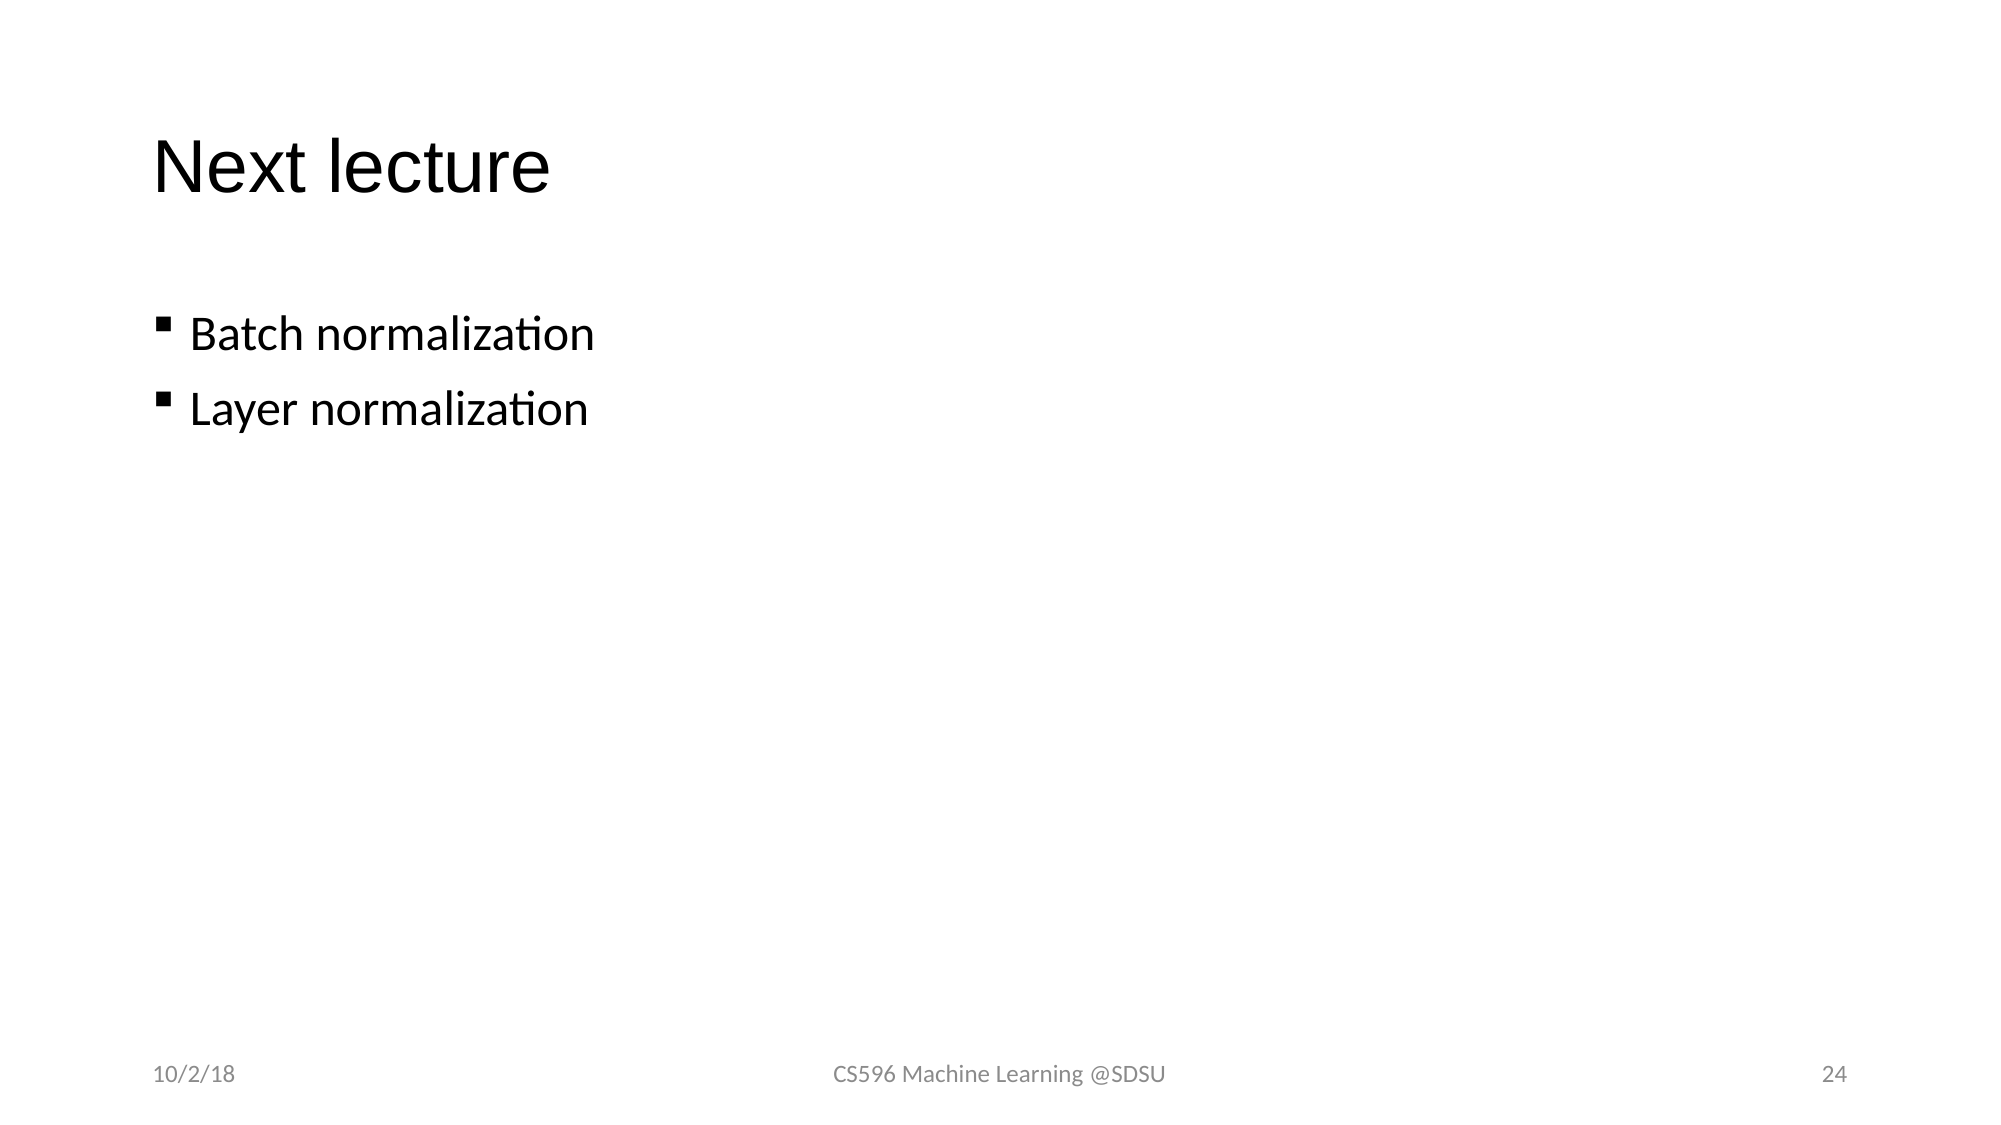

# Next lecture
Batch normalization
Layer normalization
10/2/18
CS596 Machine Learning @SDSU
24